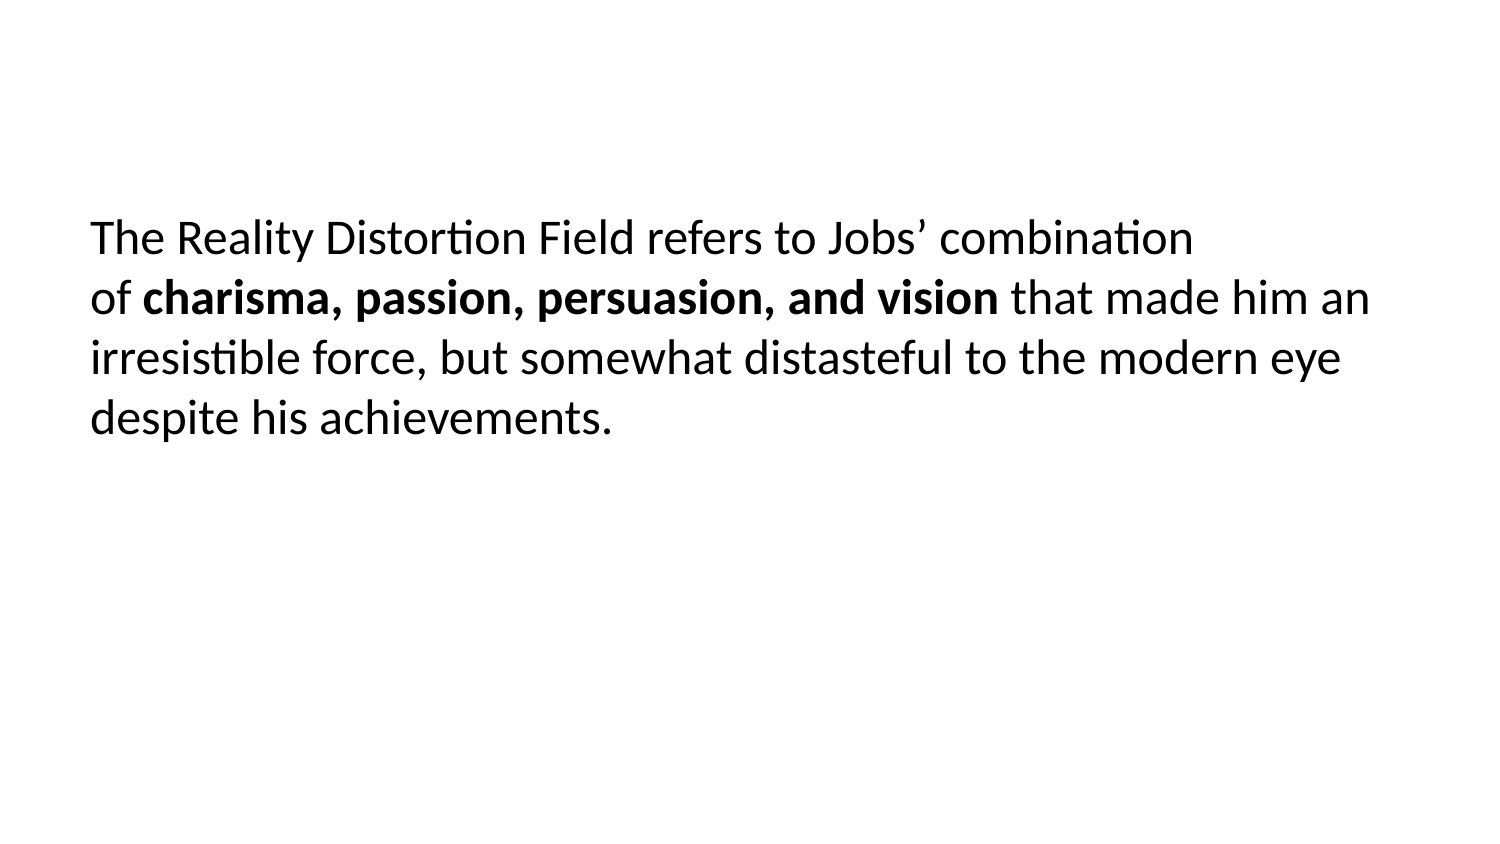

The Reality Distortion Field refers to Jobs’ combination of charisma, passion, persuasion, and vision that made him an irresistible force, but somewhat distasteful to the modern eye despite his achievements.